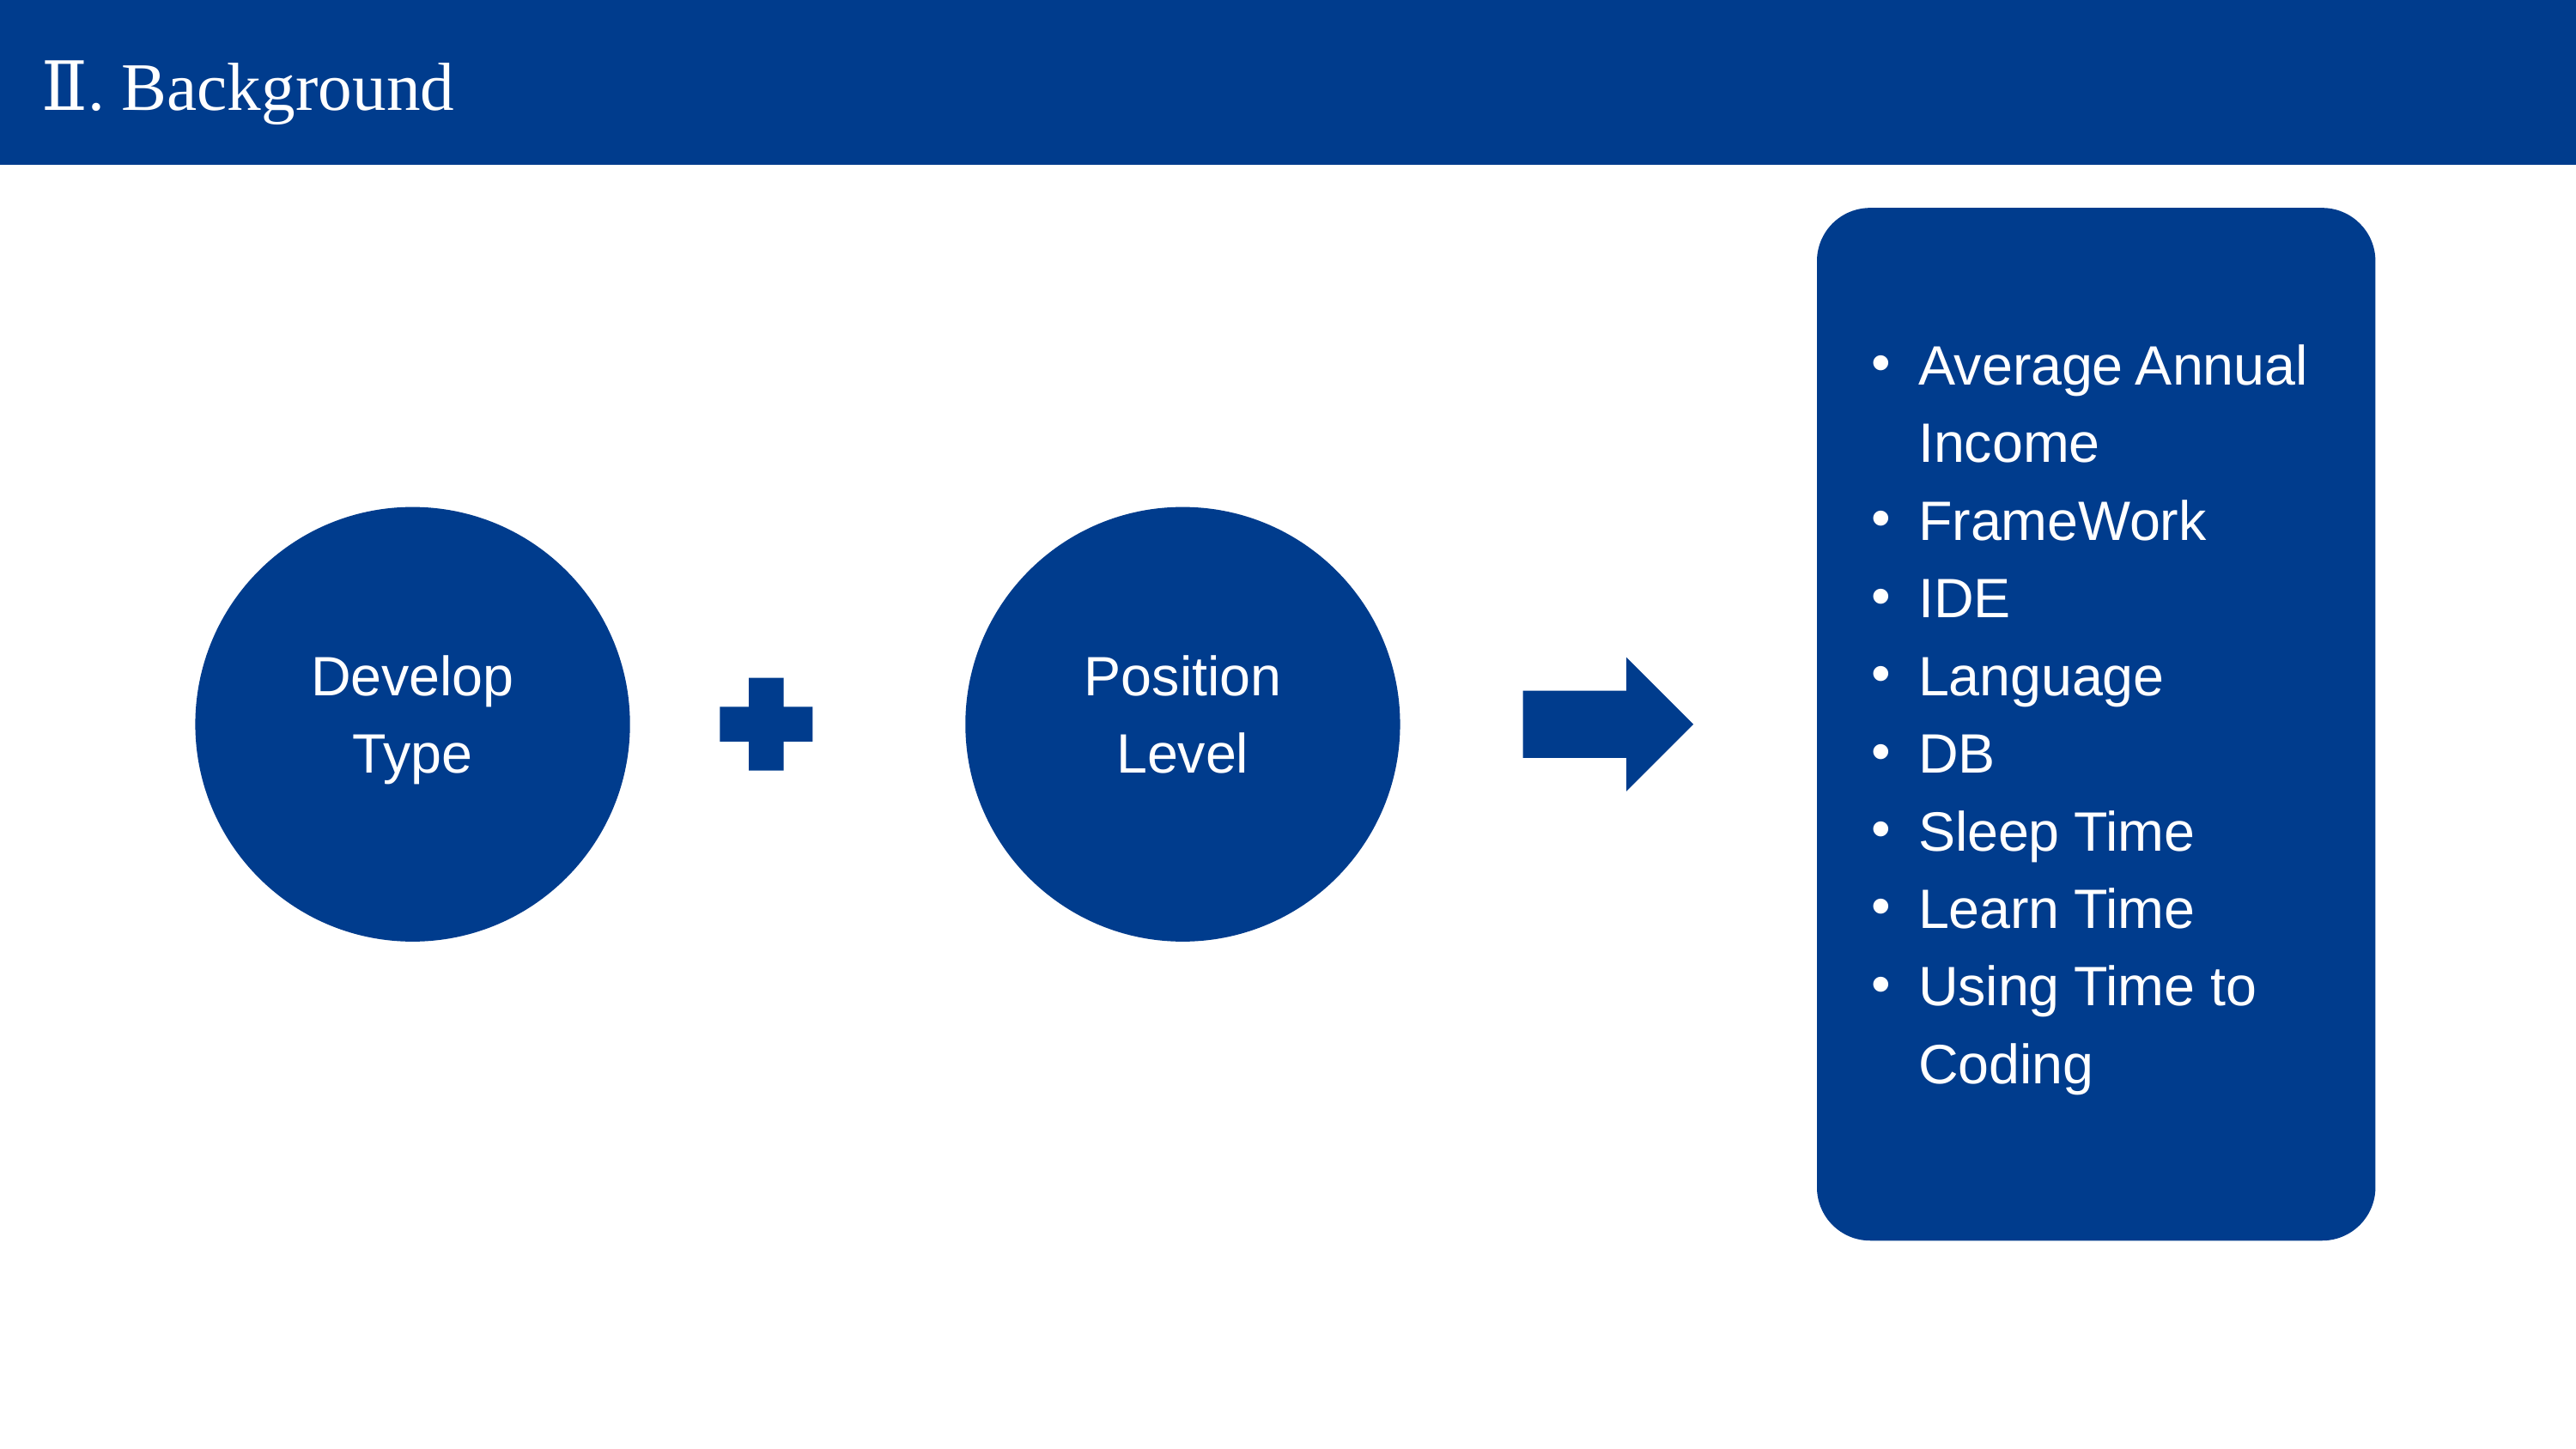

Ⅱ. Background

Average Annual Income
FrameWork
IDE
Language
DB
Sleep Time
Learn Time
Using Time to Coding

Develop
Type

Position
Level